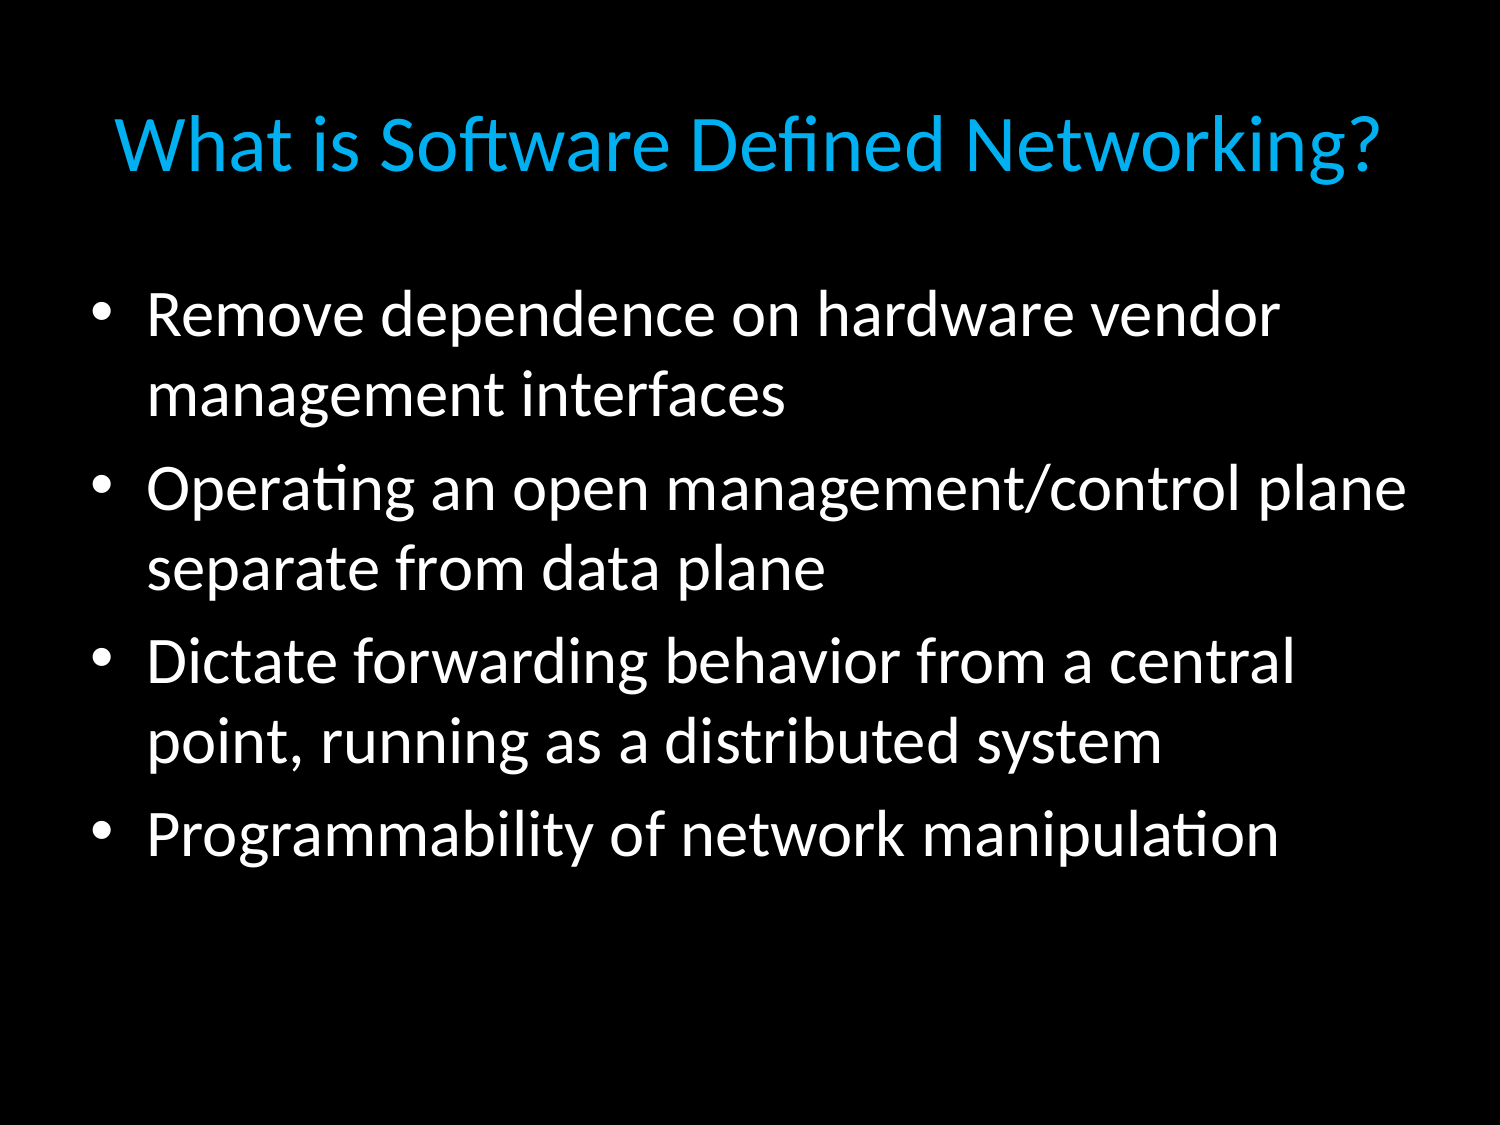

# What is Software Defined Networking?
Remove dependence on hardware vendor management interfaces
Operating an open management/control plane separate from data plane
Dictate forwarding behavior from a central point, running as a distributed system
Programmability of network manipulation